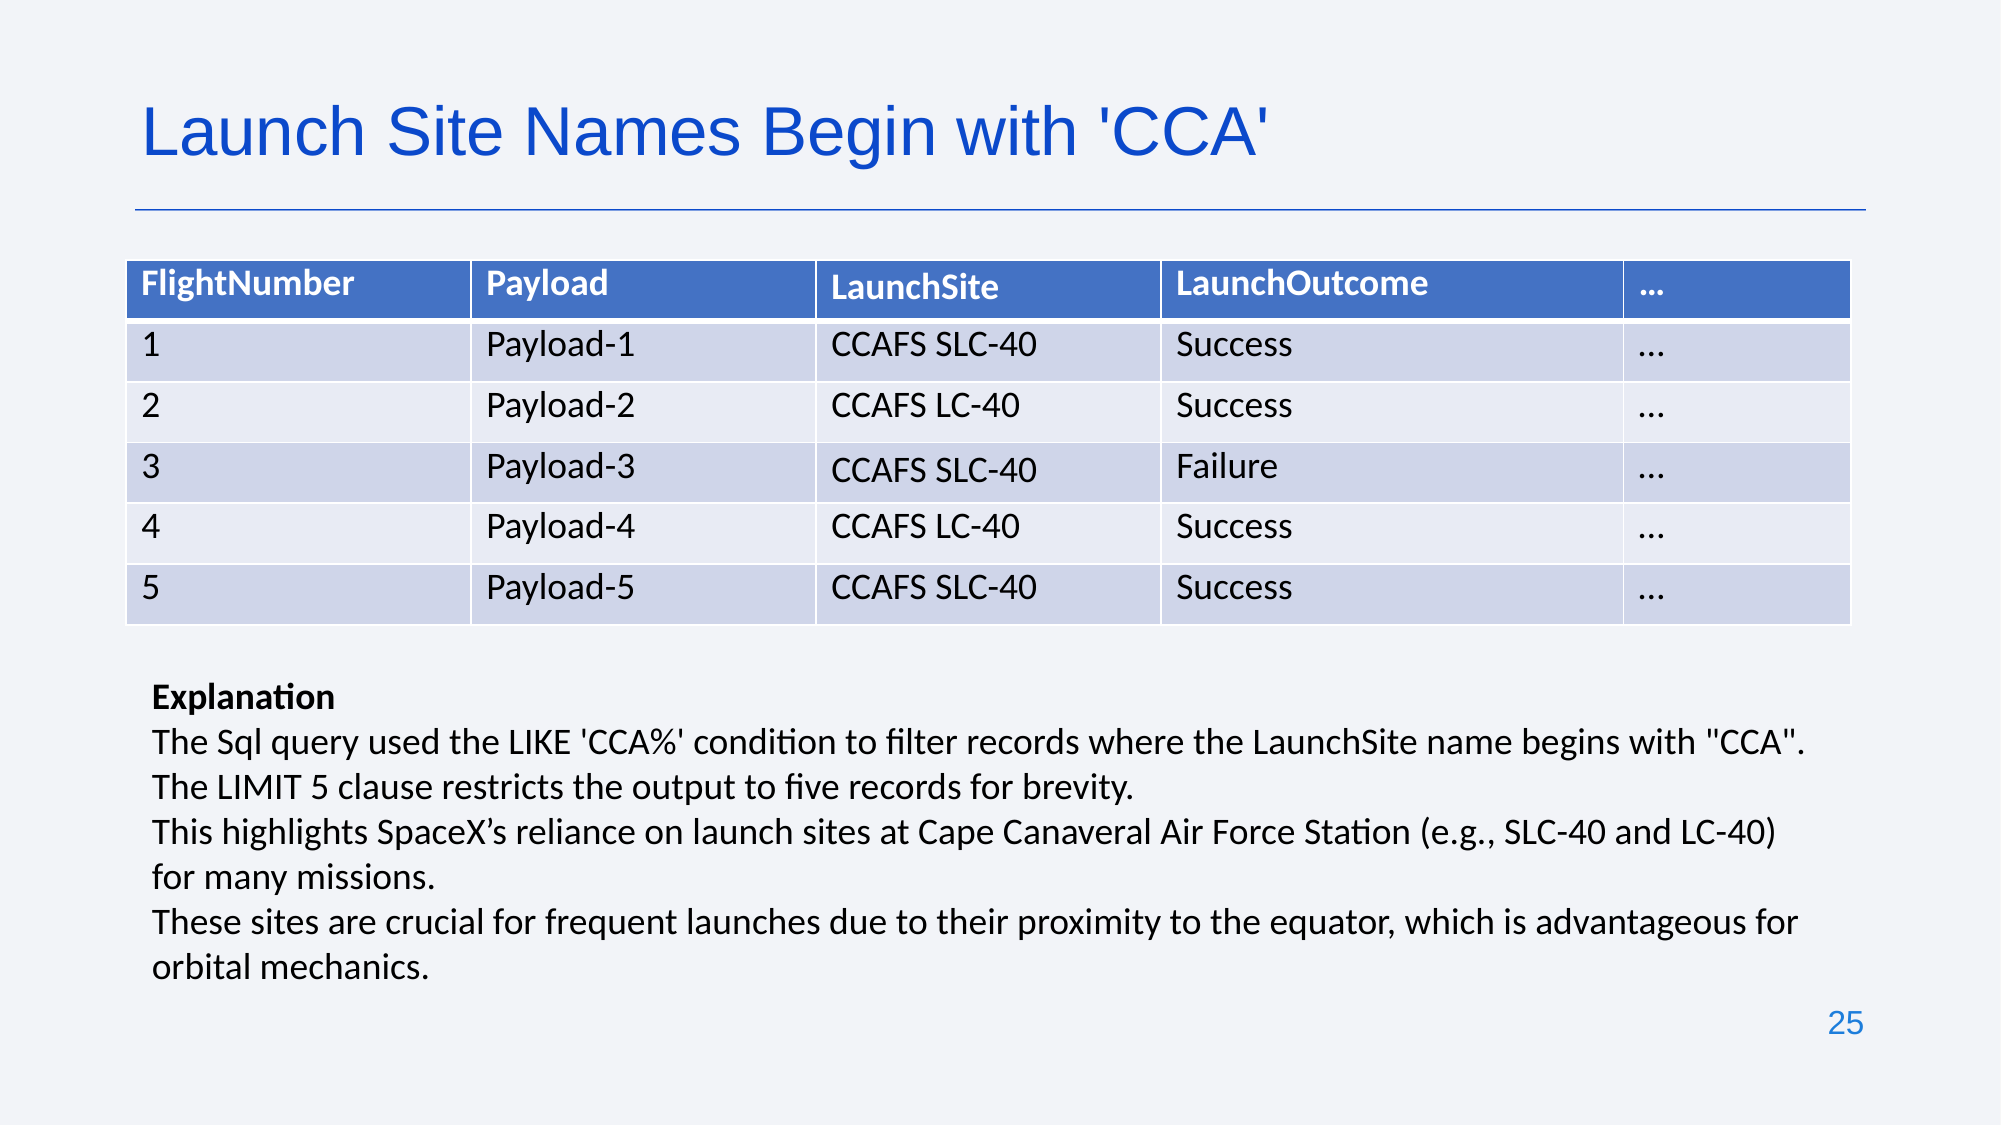

Launch Site Names Begin with 'CCA'
| FlightNumber | Payload | LaunchSite | LaunchOutcome | … |
| --- | --- | --- | --- | --- |
| 1 | Payload-1 | CCAFS SLC-40 | Success | … |
| 2 | Payload-2 | CCAFS LC-40 | Success | … |
| 3 | Payload-3 | CCAFS SLC-40 | Failure | … |
| 4 | Payload-4 | CCAFS LC-40 | Success | … |
| 5 | Payload-5 | CCAFS SLC-40 | Success | … |
Explanation
The Sql query used the LIKE 'CCA%' condition to filter records where the LaunchSite name begins with "CCA". The LIMIT 5 clause restricts the output to five records for brevity.
This highlights SpaceX’s reliance on launch sites at Cape Canaveral Air Force Station (e.g., SLC-40 and LC-40) for many missions.
These sites are crucial for frequent launches due to their proximity to the equator, which is advantageous for orbital mechanics.
25